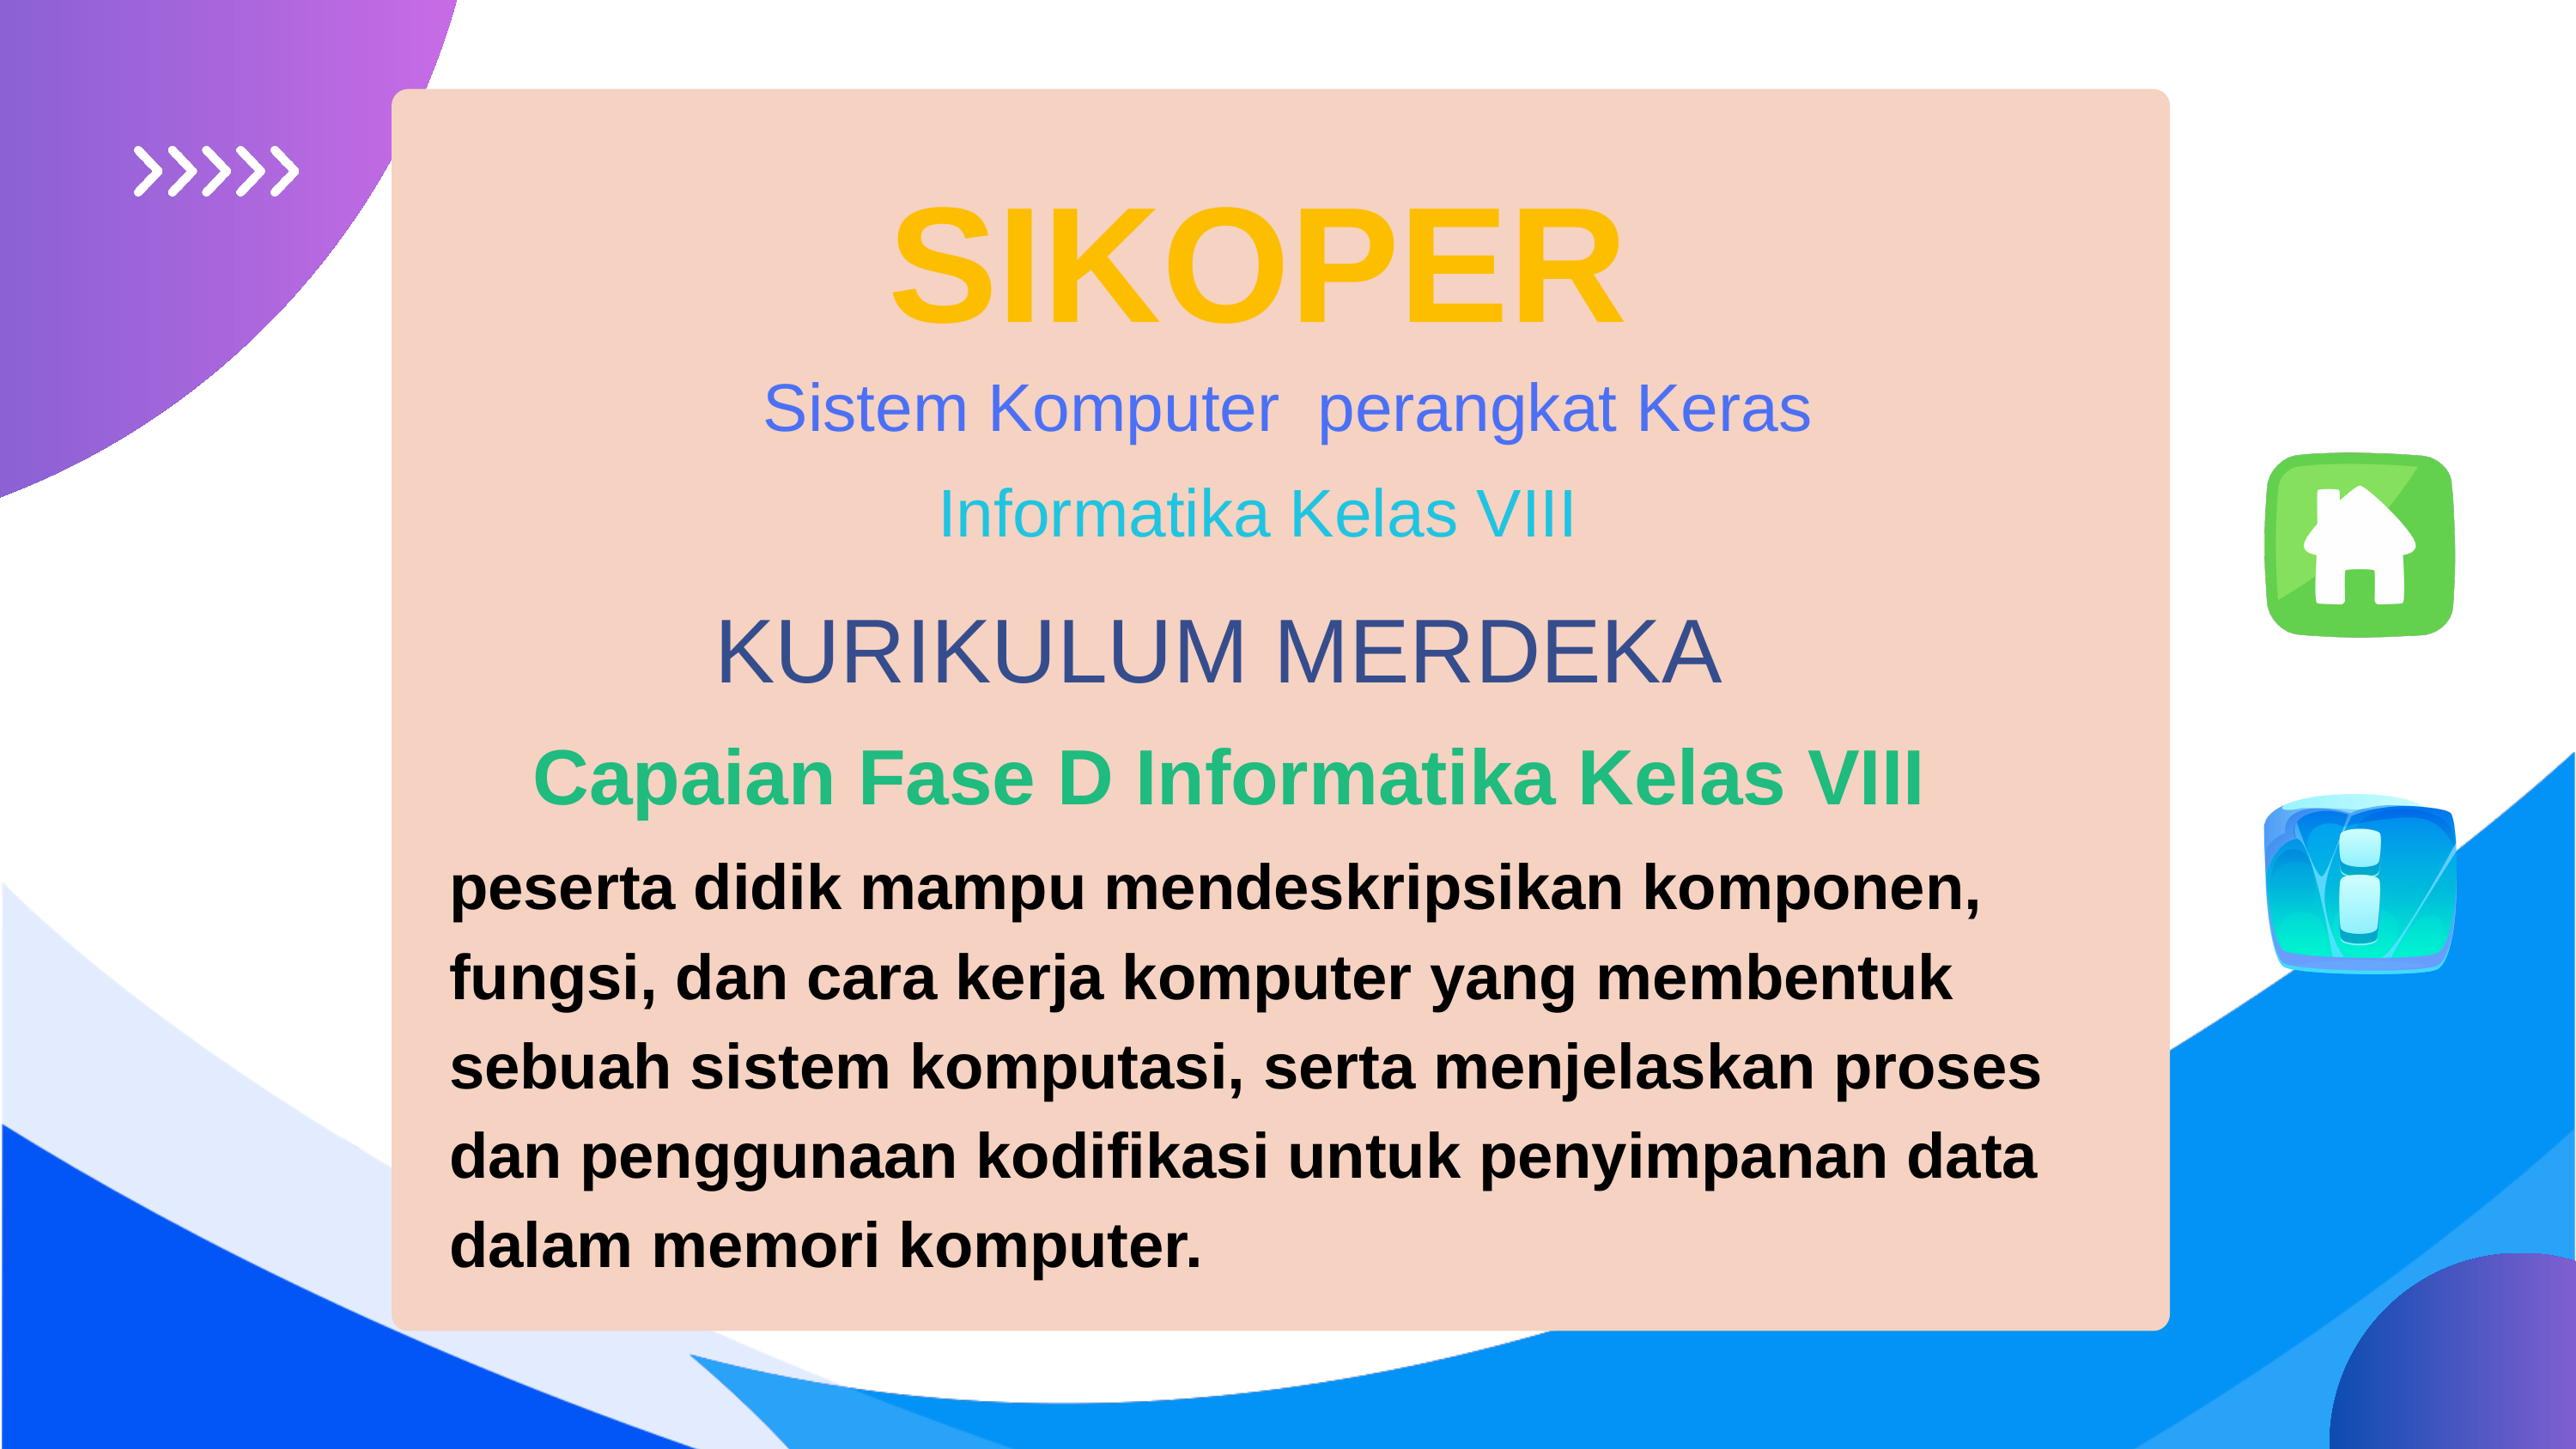

SIKOPER

Sistem Komputer  perangkat Keras

Informatika Kelas VIII
KURIKULUM MERDEKA
Capaian Fase D Informatika Kelas VIII

peserta didik mampu mendeskripsikan komponen, fungsi, dan cara kerja komputer yang membentuk sebuah sistem komputasi, serta menjelaskan proses dan penggunaan kodifikasi untuk penyimpanan data dalam memori komputer.